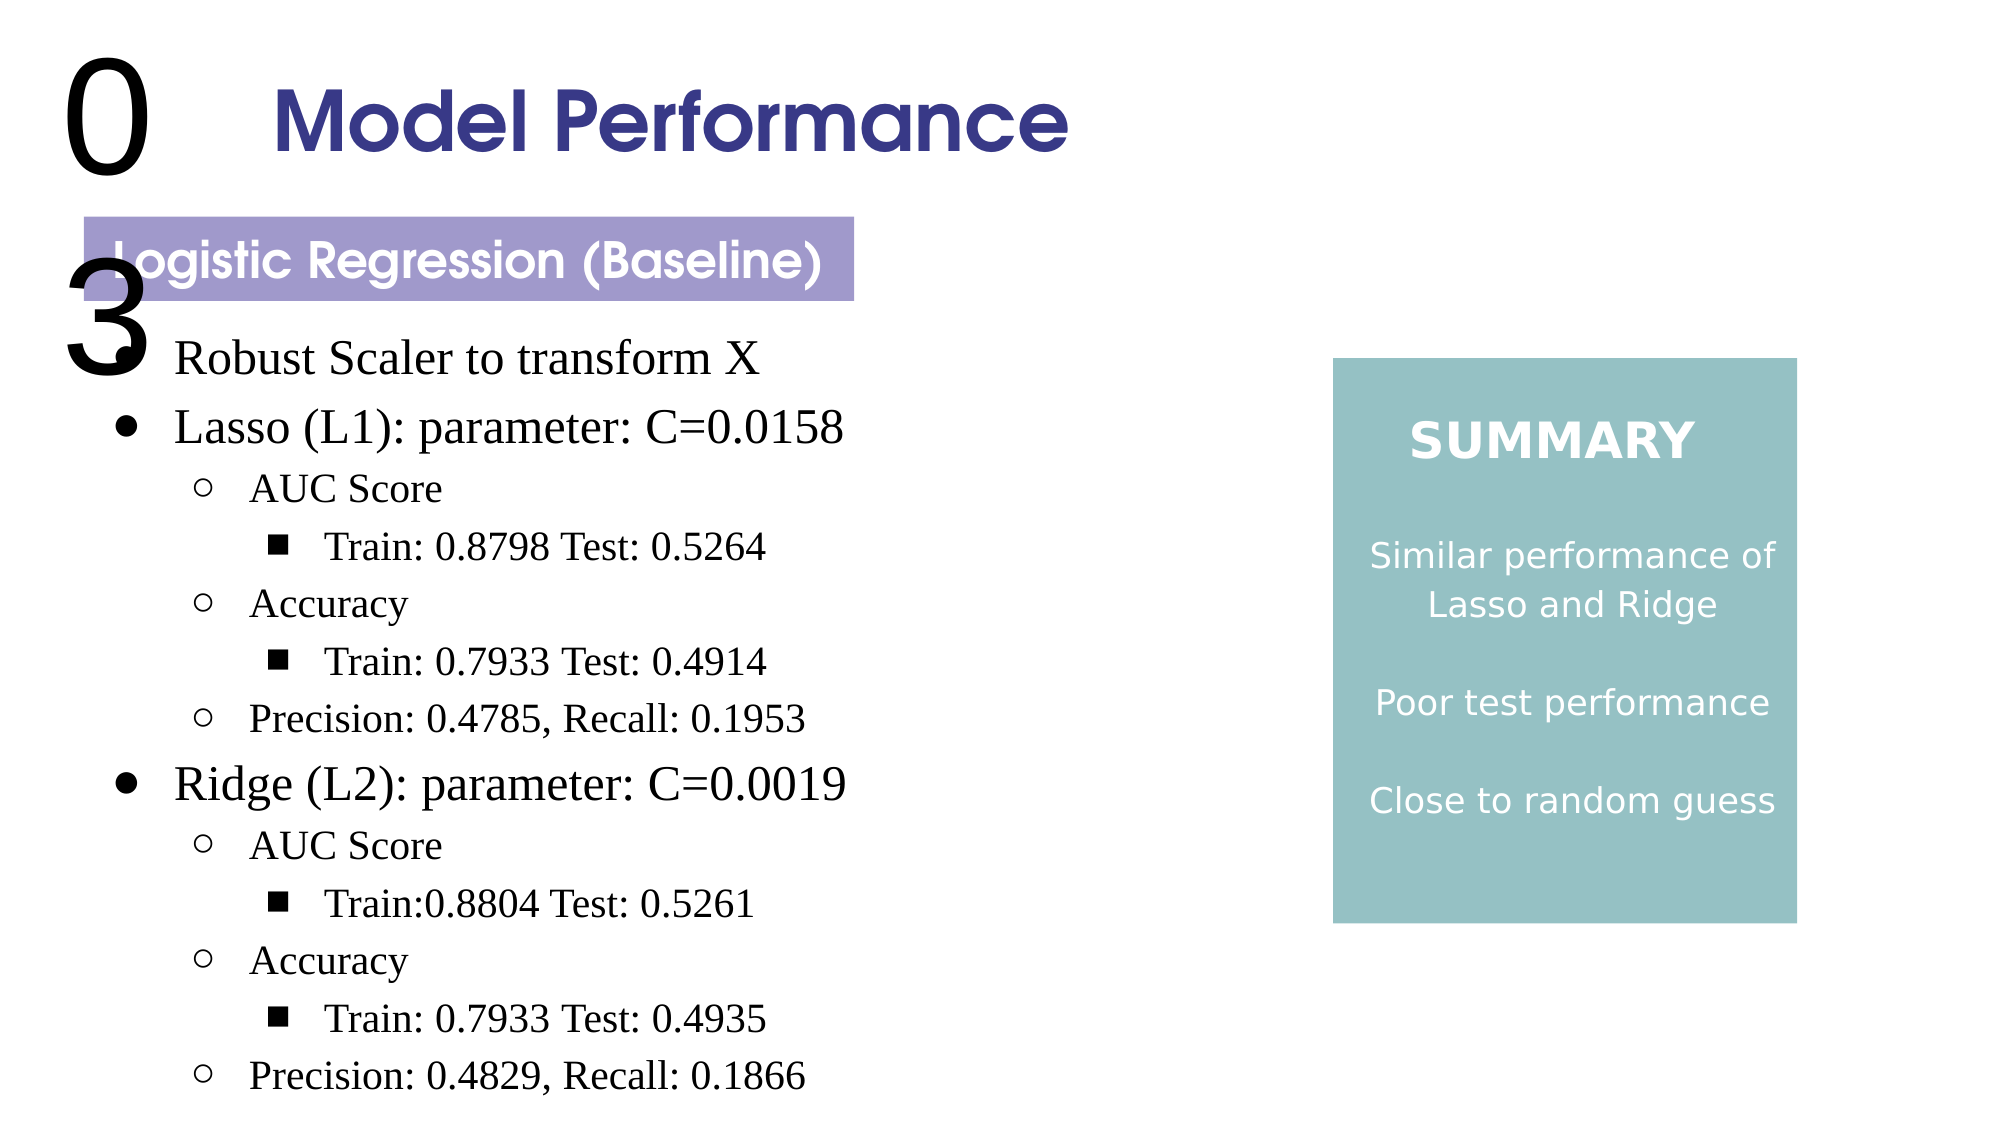

03
Model Performance
Logistic Regression (Baseline)
Robust Scaler to transform X
Lasso (L1): parameter: C=0.0158
AUC Score
Train: 0.8798 Test: 0.5264
Accuracy
Train: 0.7933 Test: 0.4914
Precision: 0.4785, Recall: 0.1953
Ridge (L2): parameter: C=0.0019
AUC Score
Train:0.8804 Test: 0.5261
Accuracy
Train: 0.7933 Test: 0.4935
Precision: 0.4829, Recall: 0.1866

SUMMARY
Similar performance of Lasso and Ridge

Poor test performance

Close to random guess